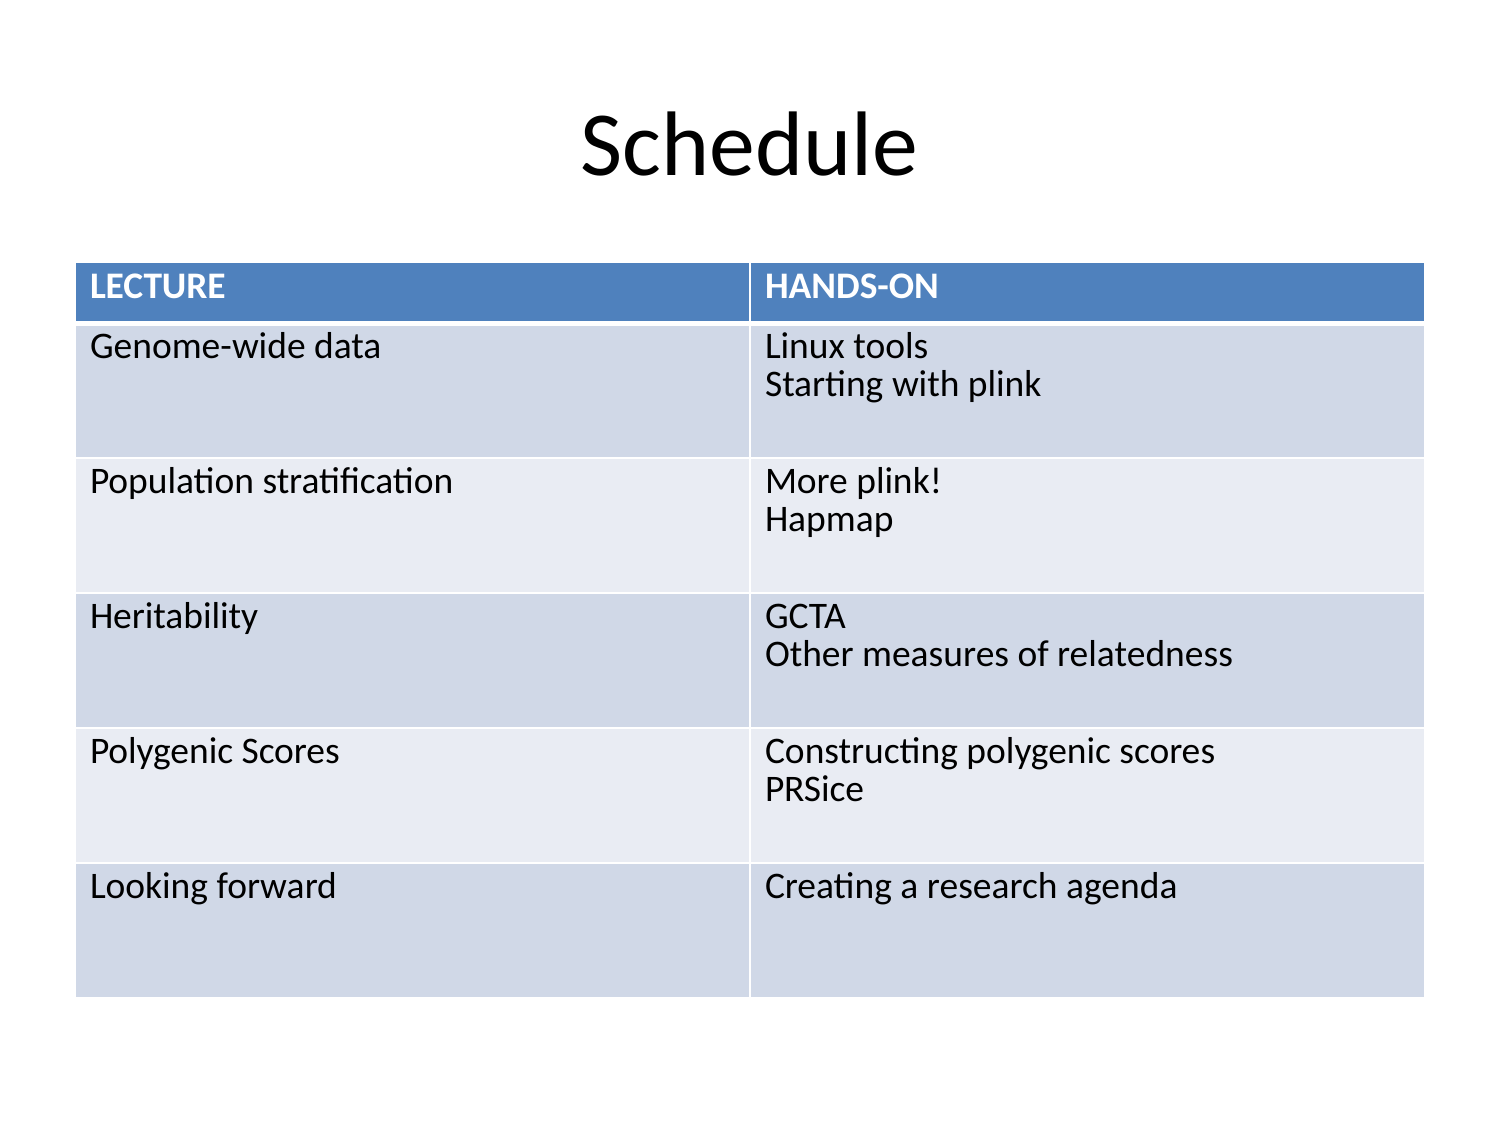

# Schedule
| LECTURE | HANDS-ON |
| --- | --- |
| Genome-wide data | Linux tools Starting with plink |
| Population stratification | More plink! Hapmap |
| Heritability | GCTA Other measures of relatedness |
| Polygenic Scores | Constructing polygenic scores PRSice |
| Looking forward | Creating a research agenda |